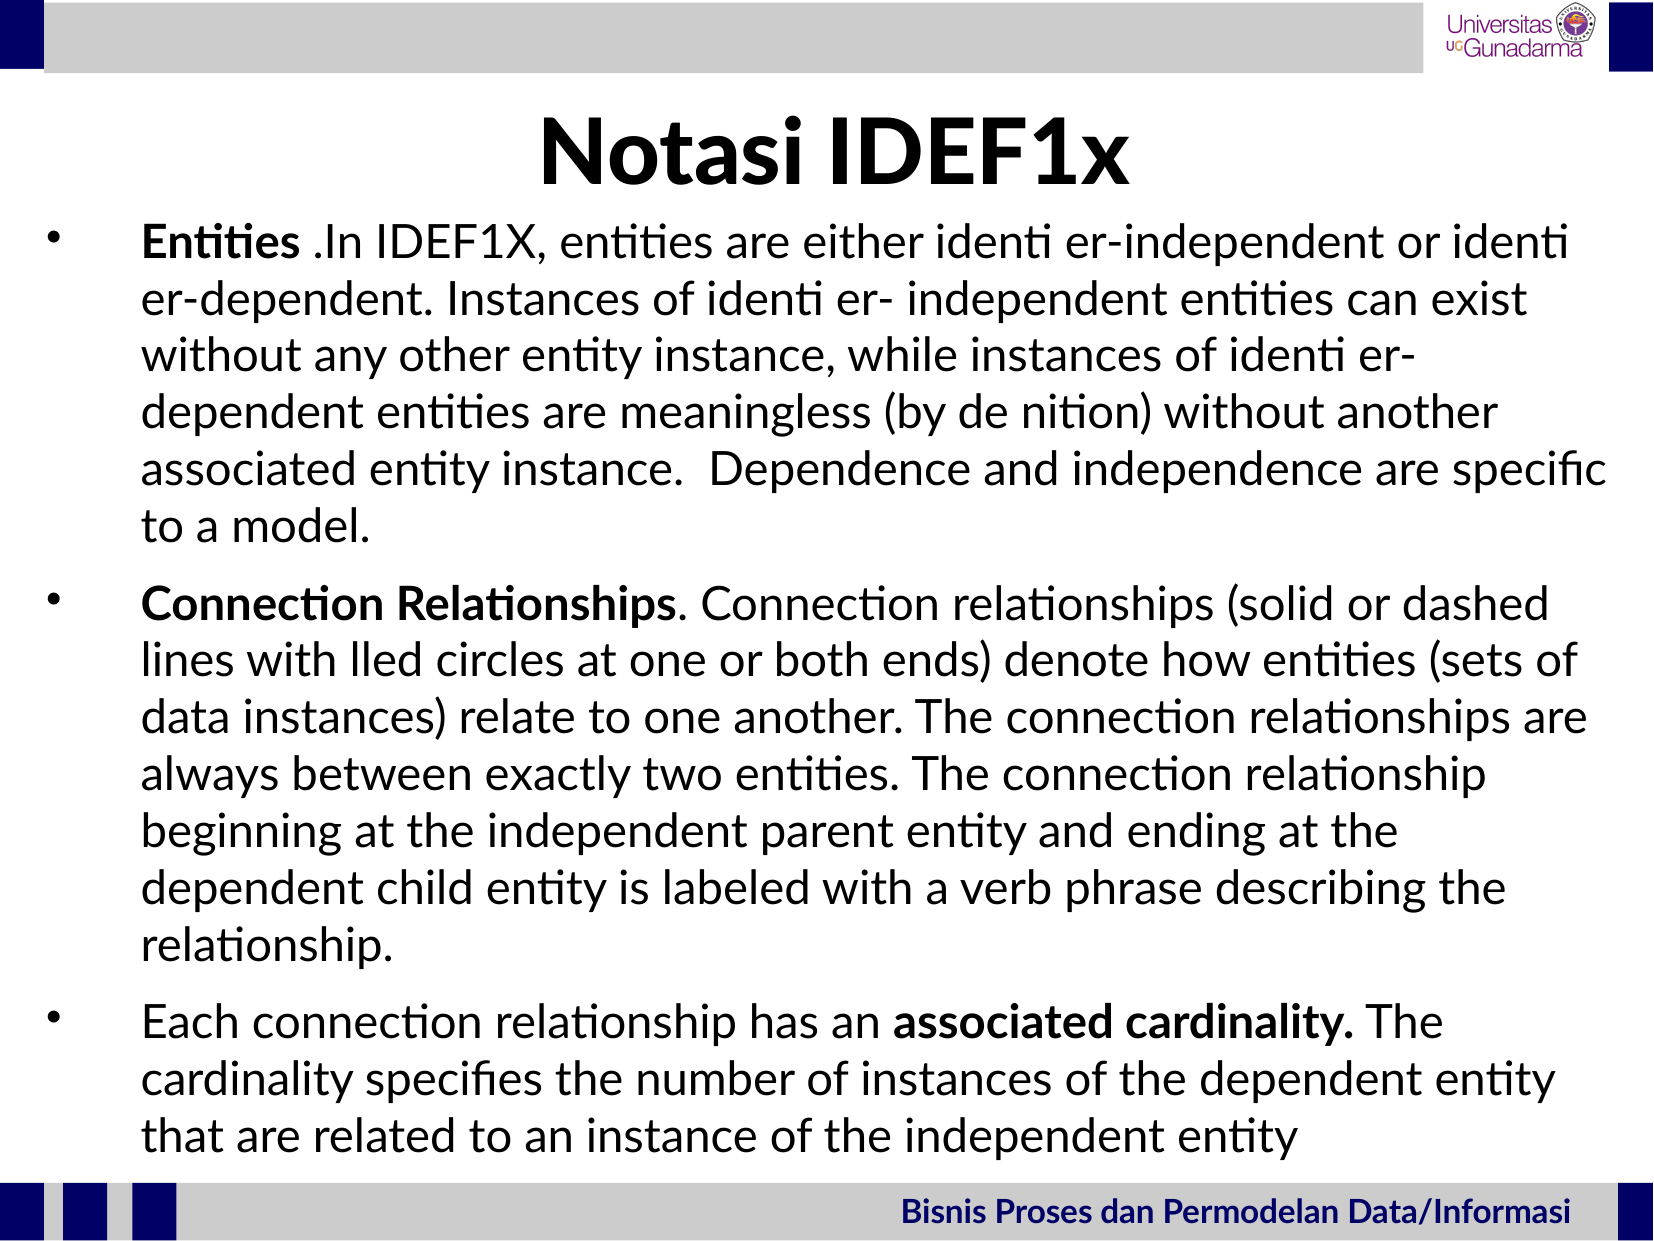

Notasi IDEF1x
Entities .In IDEF1X, entities are either identi er-independent or identi er-dependent. Instances of identi er- independent entities can exist without any other entity instance, while instances of identi er-dependent entities are meaningless (by de nition) without another associated entity instance.  Dependence and independence are specific to a model.
Connection Relationships. Connection relationships (solid or dashed lines with lled circles at one or both ends) denote how entities (sets of data instances) relate to one another. The connection relationships are always between exactly two entities. The connection relationship beginning at the independent parent entity and ending at the dependent child entity is labeled with a verb phrase describing the relationship.
Each connection relationship has an associated cardinality. The cardinality specifies the number of instances of the dependent entity that are related to an instance of the independent entity